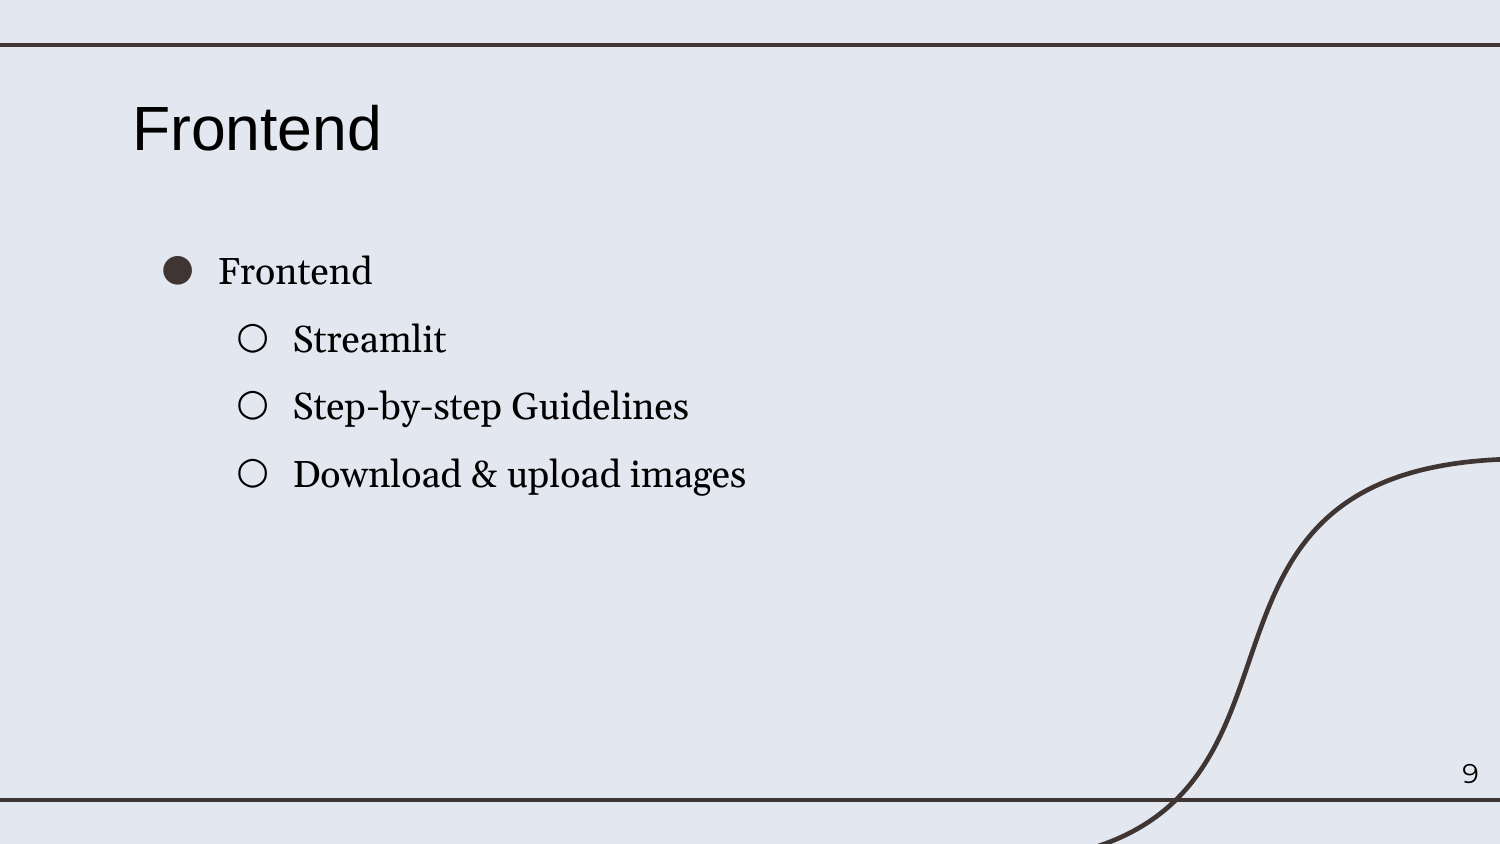

# Frontend
Frontend
Streamlit
Step-by-step Guidelines
Download & upload images
9